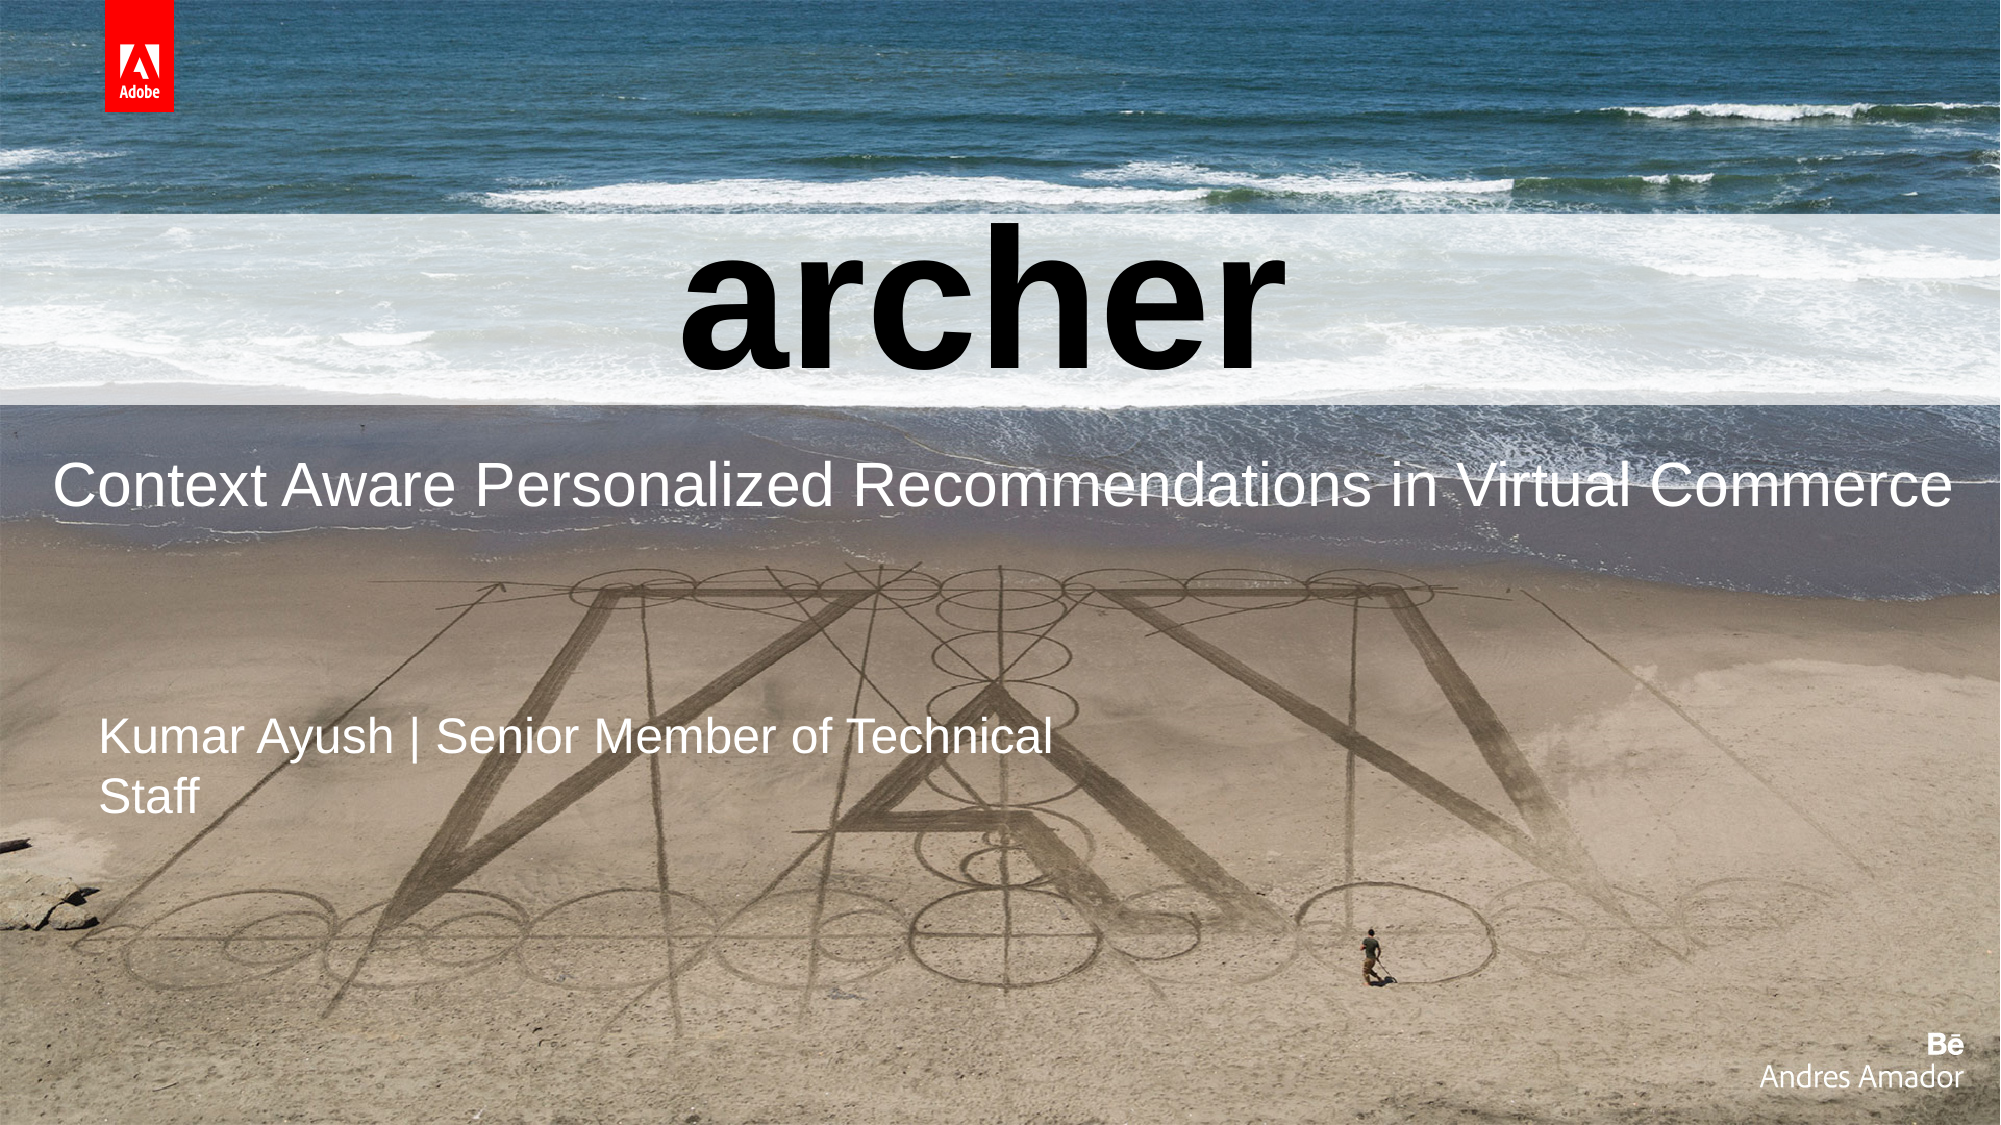

# archer
Context Aware Personalized Recommendations in Virtual Commerce
Kumar Ayush | Senior Member of Technical Staff